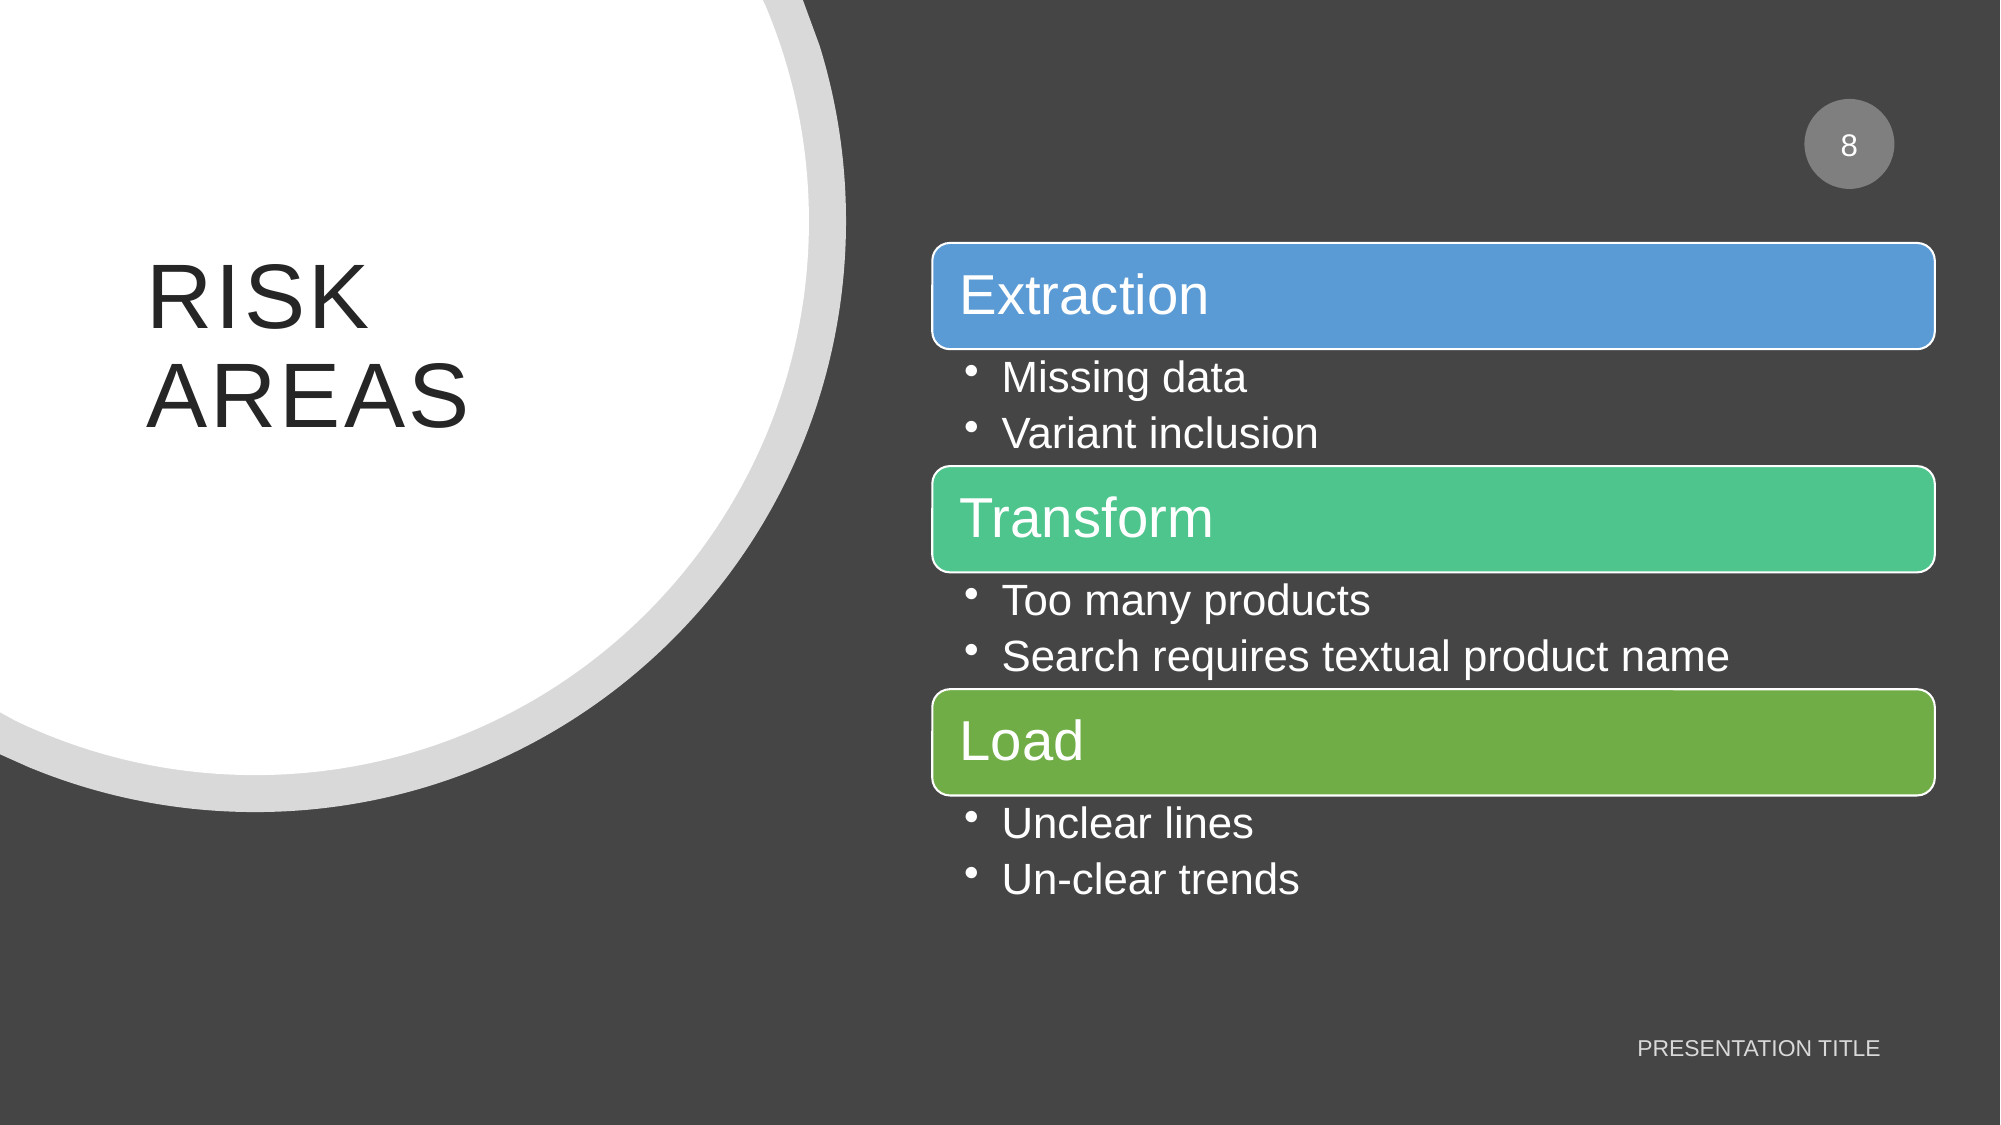

# Risk areas
8
Extraction
Missing data
Variant inclusion
Transform
Too many products
Search requires textual product name
Load
Unclear lines
Un-clear trends

PRESENTATION TITLE